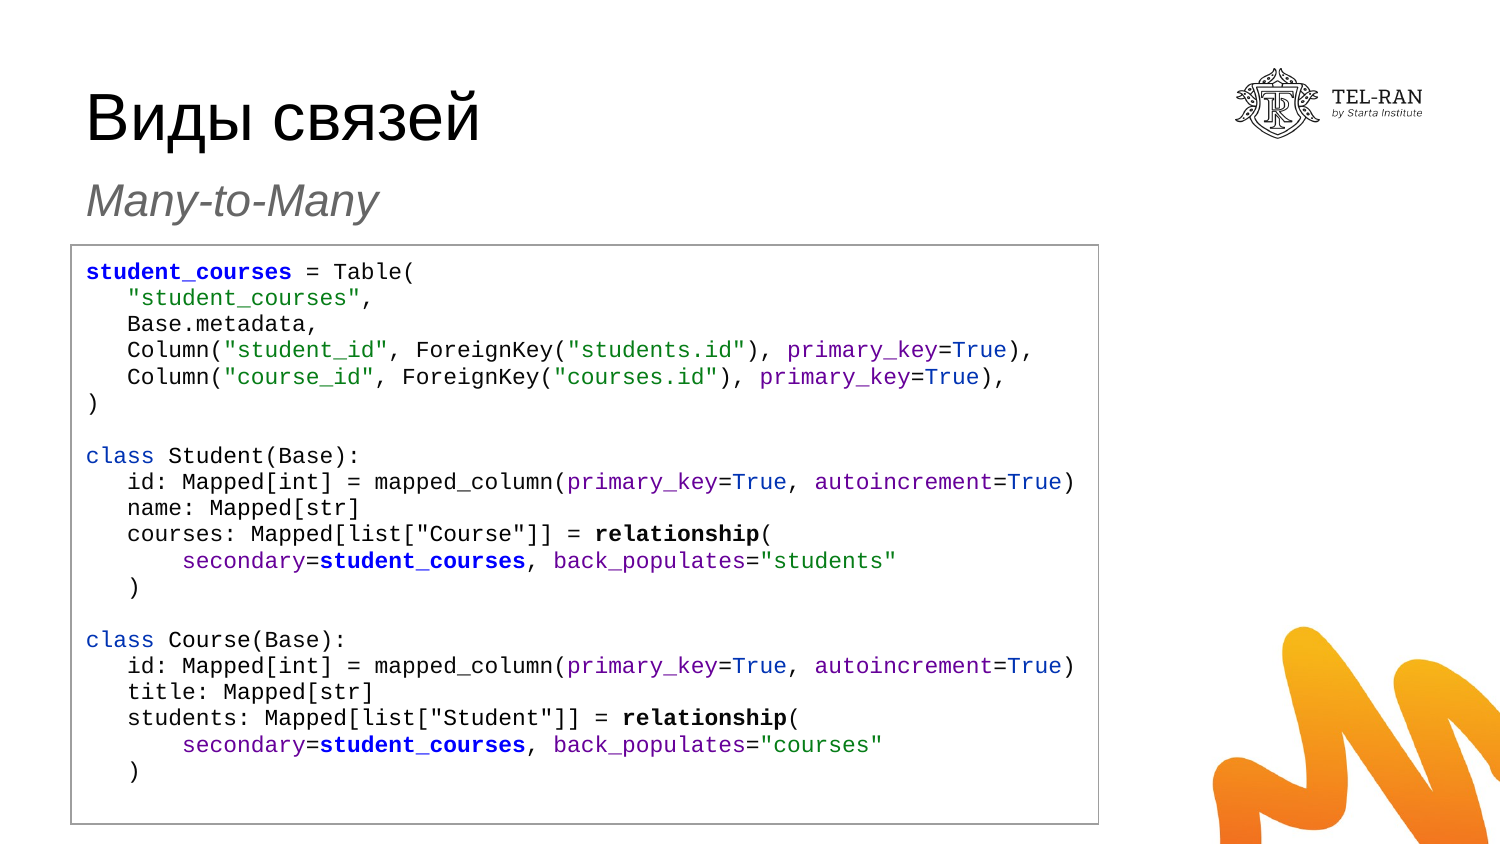

# Виды связей
Many-to-Many
| student\_courses = Table( "student\_courses", Base.metadata, Column("student\_id", ForeignKey("students.id"), primary\_key=True), Column("course\_id", ForeignKey("courses.id"), primary\_key=True), ) class Student(Base): id: Mapped[int] = mapped\_column(primary\_key=True, autoincrement=True) name: Mapped[str] courses: Mapped[list["Course"]] = relationship( secondary=student\_courses, back\_populates="students" ) class Course(Base): id: Mapped[int] = mapped\_column(primary\_key=True, autoincrement=True) title: Mapped[str] students: Mapped[list["Student"]] = relationship( secondary=student\_courses, back\_populates="courses" ) |
| --- |